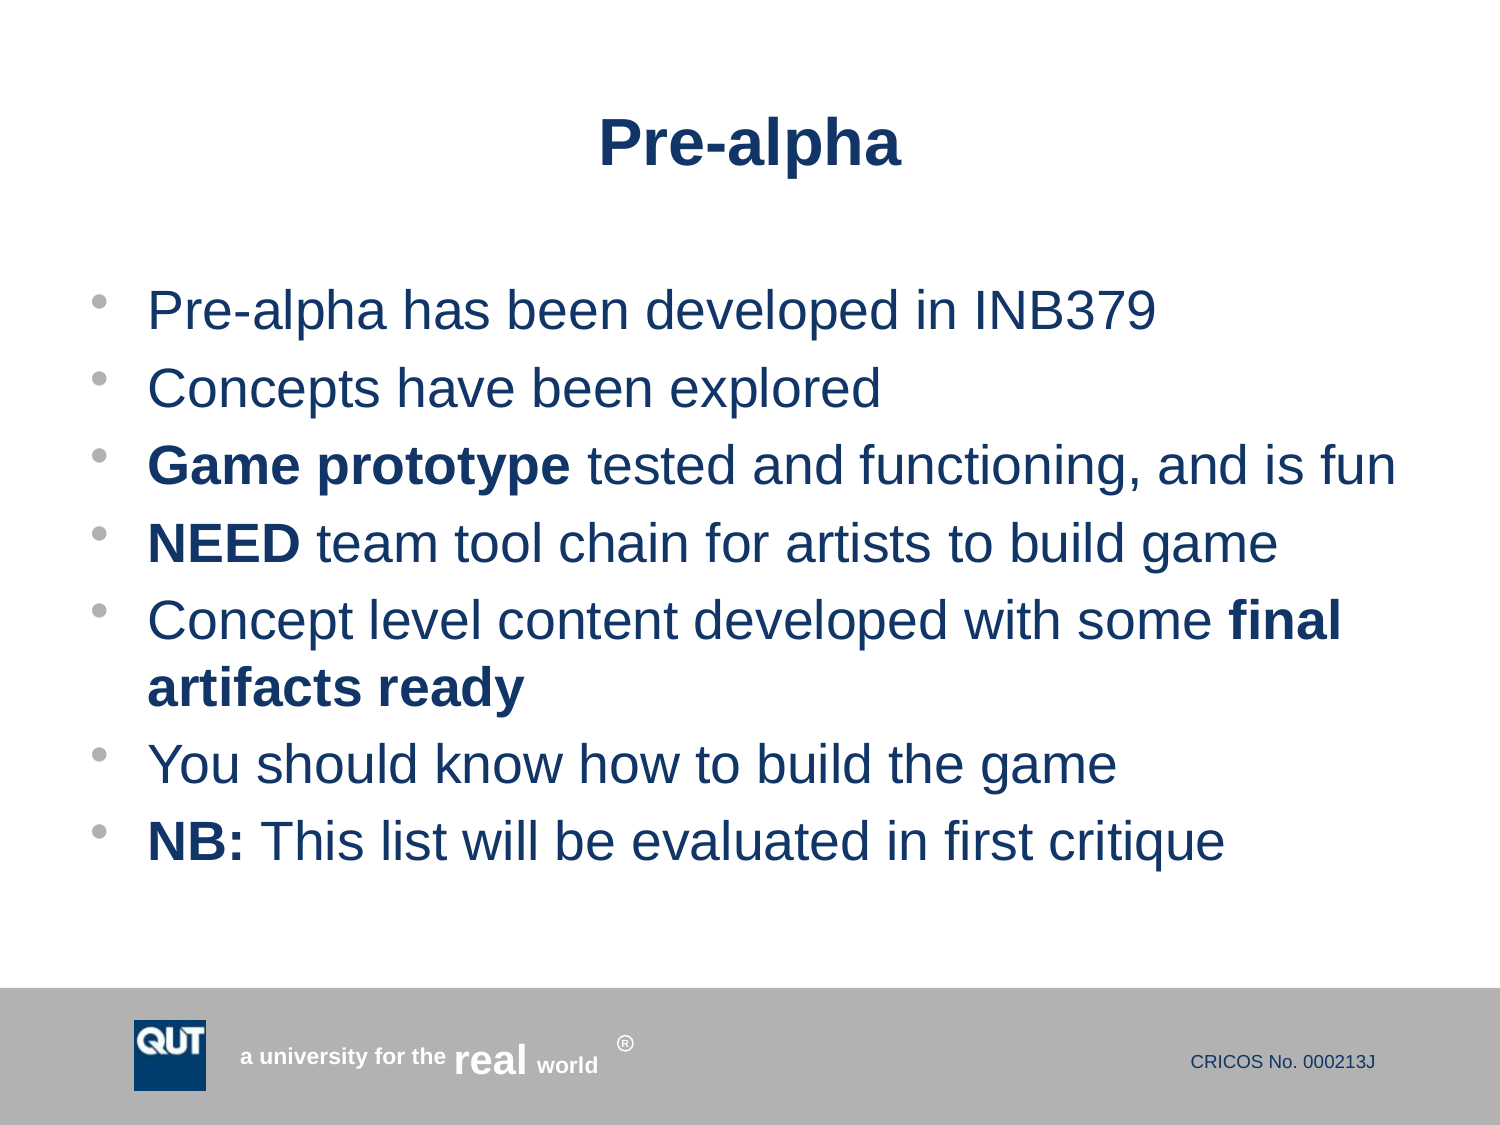

# Pre-alpha
Pre-alpha has been developed in INB379
Concepts have been explored
Game prototype tested and functioning, and is fun
NEED team tool chain for artists to build game
Concept level content developed with some final artifacts ready
You should know how to build the game
NB: This list will be evaluated in first critique